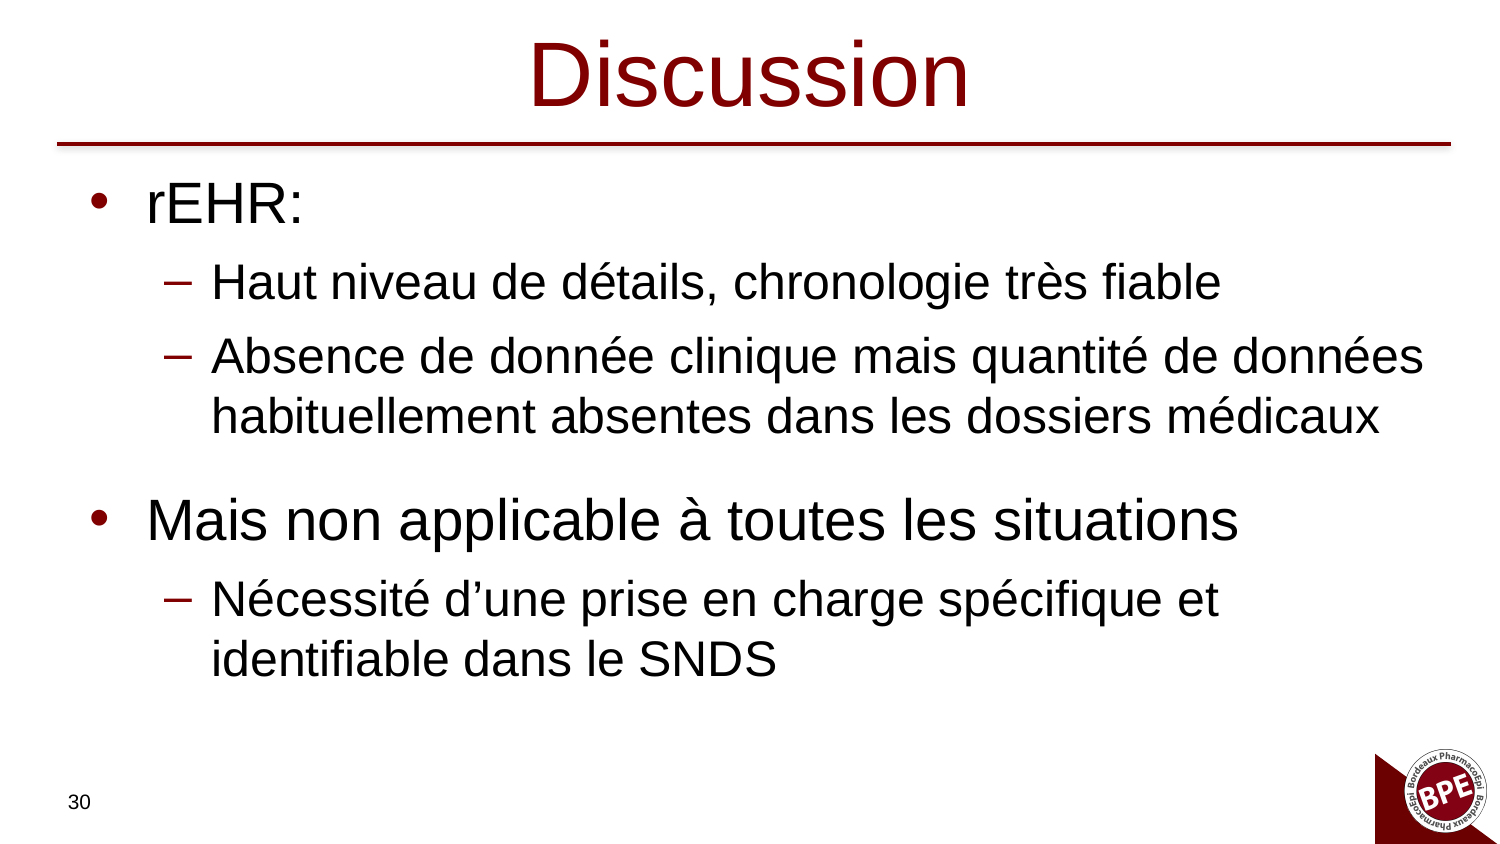

# Discussion
rEHR:
Haut niveau de détails, chronologie très fiable
Absence de donnée clinique mais quantité de données habituellement absentes dans les dossiers médicaux
Mais non applicable à toutes les situations
Nécessité d’une prise en charge spécifique et identifiable dans le SNDS